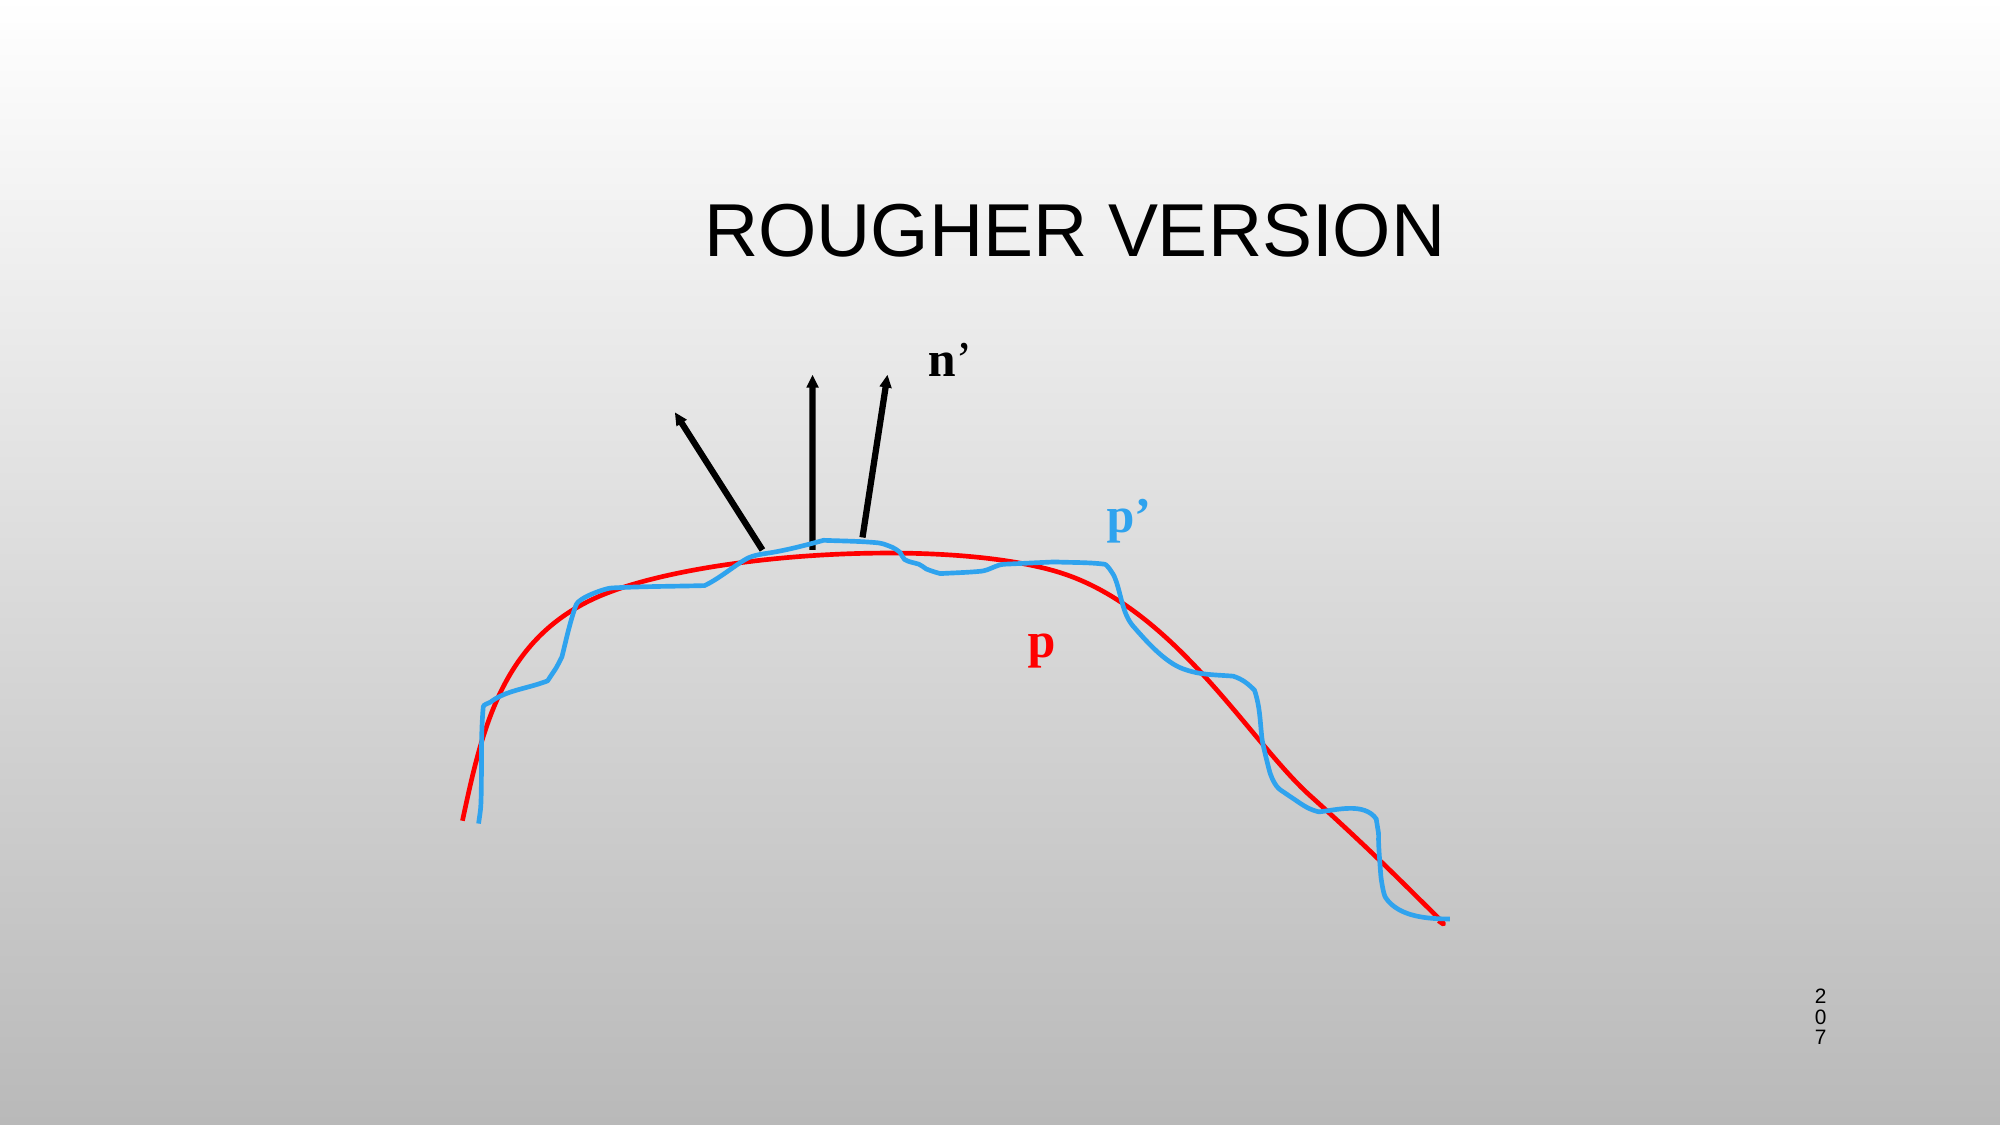

# Rougher Version
n’

p’

p
207